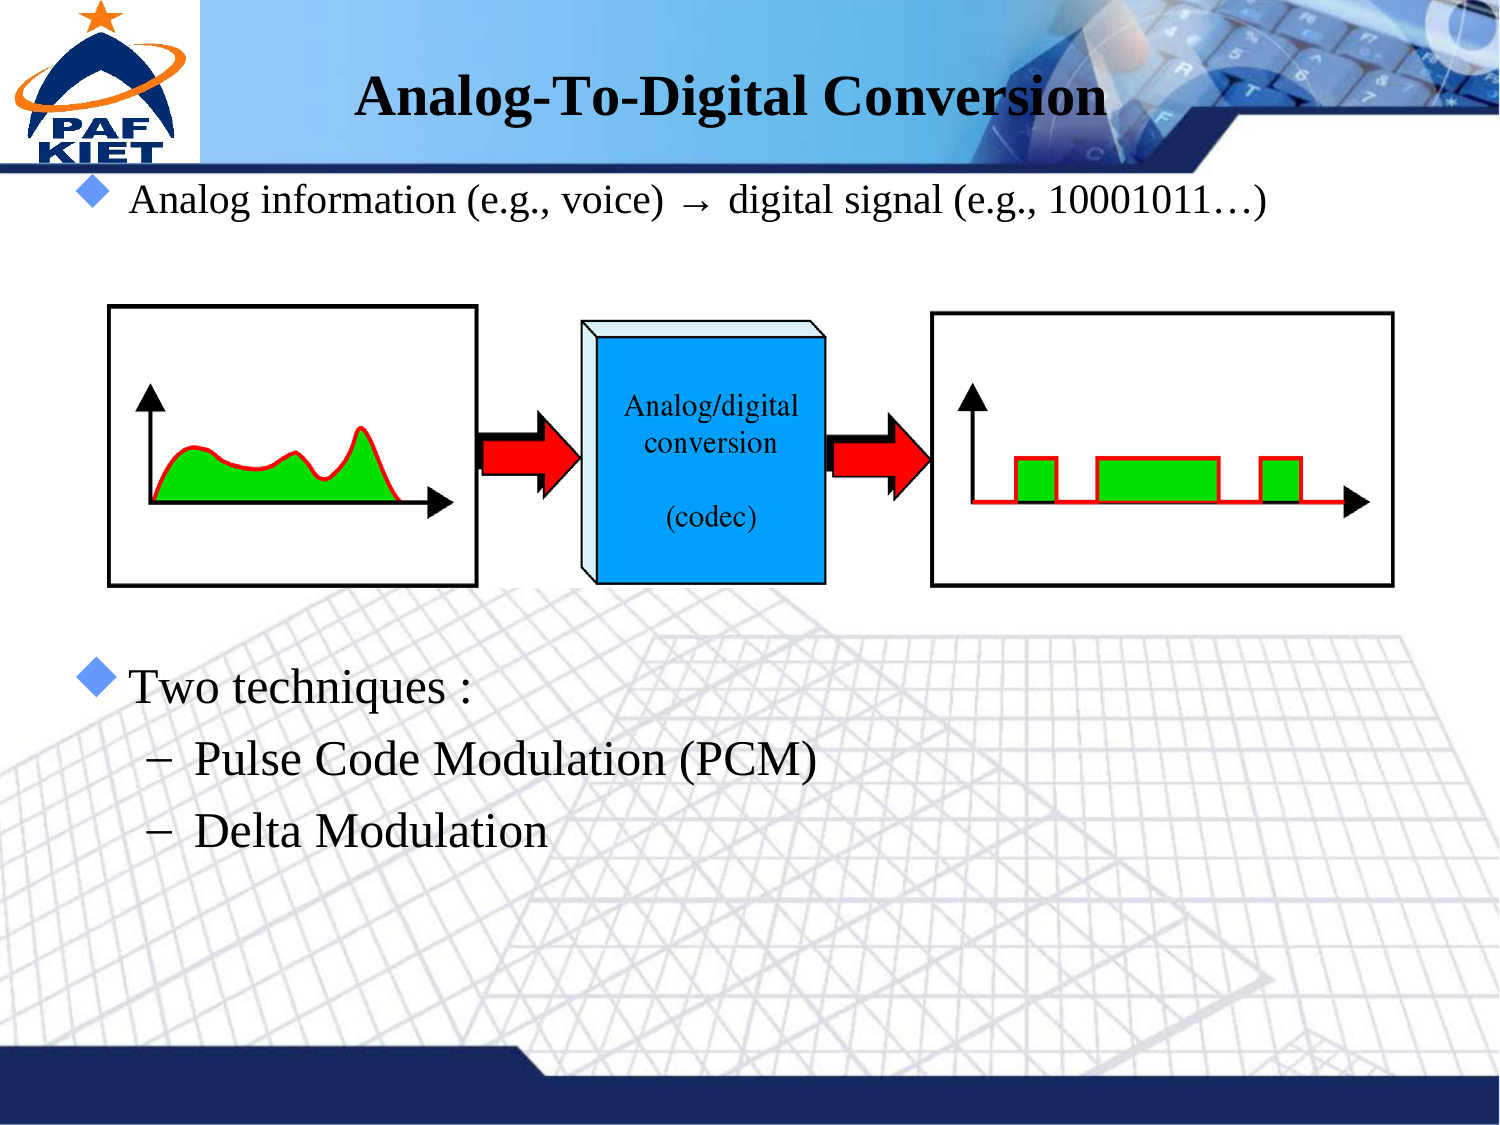

Analog-To-Digital Conversion
Analog information (e.g., voice) → digital signal (e.g., 10001011…)

Two techniques :

Pulse Code Modulation (PCM)

Delta Modulation